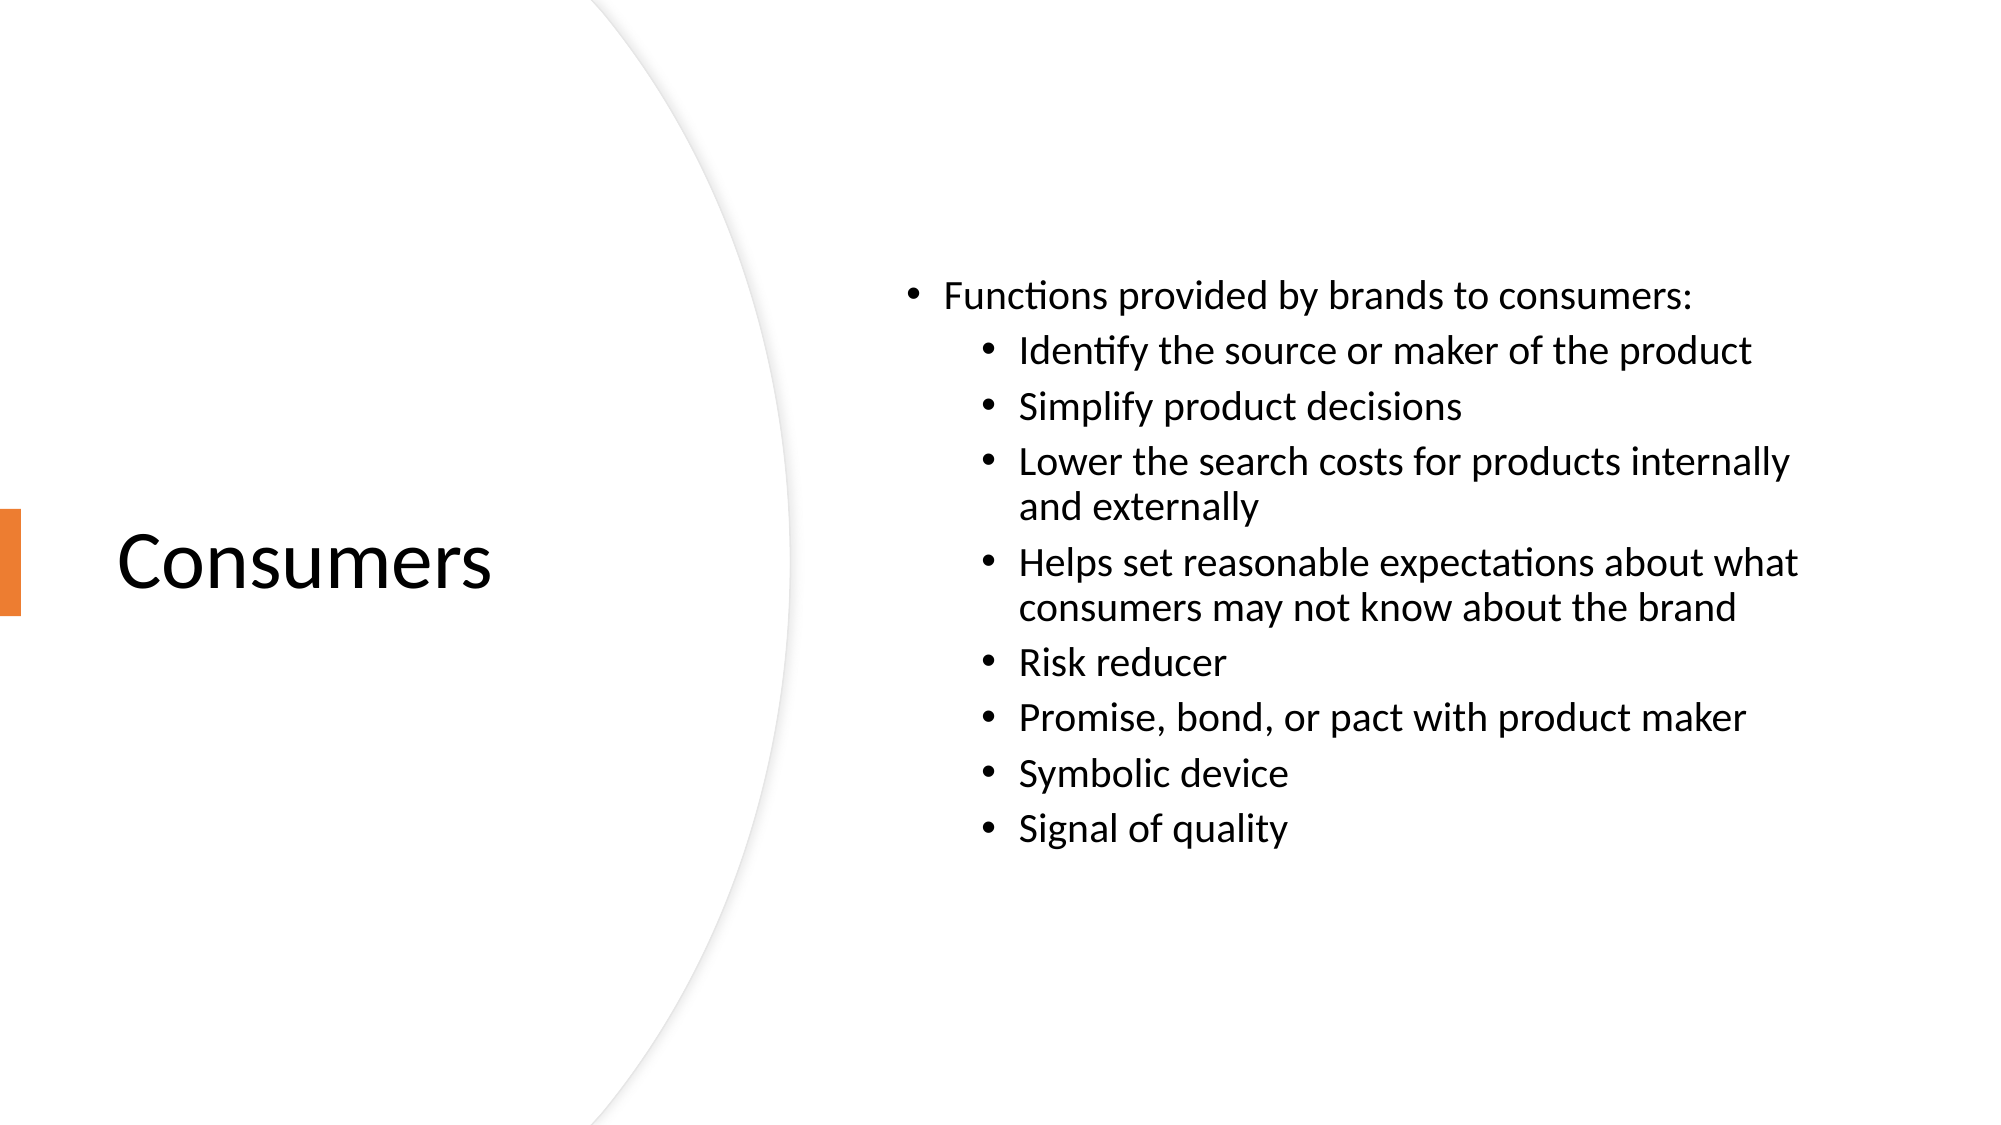

Functions provided by brands to consumers:
Identify the source or maker of the product
Simplify product decisions
Lower the search costs for products internally and externally
Helps set reasonable expectations about what consumers may not know about the brand
Risk reducer
Promise, bond, or pact with product maker
Symbolic device
Signal of quality
# Consumers